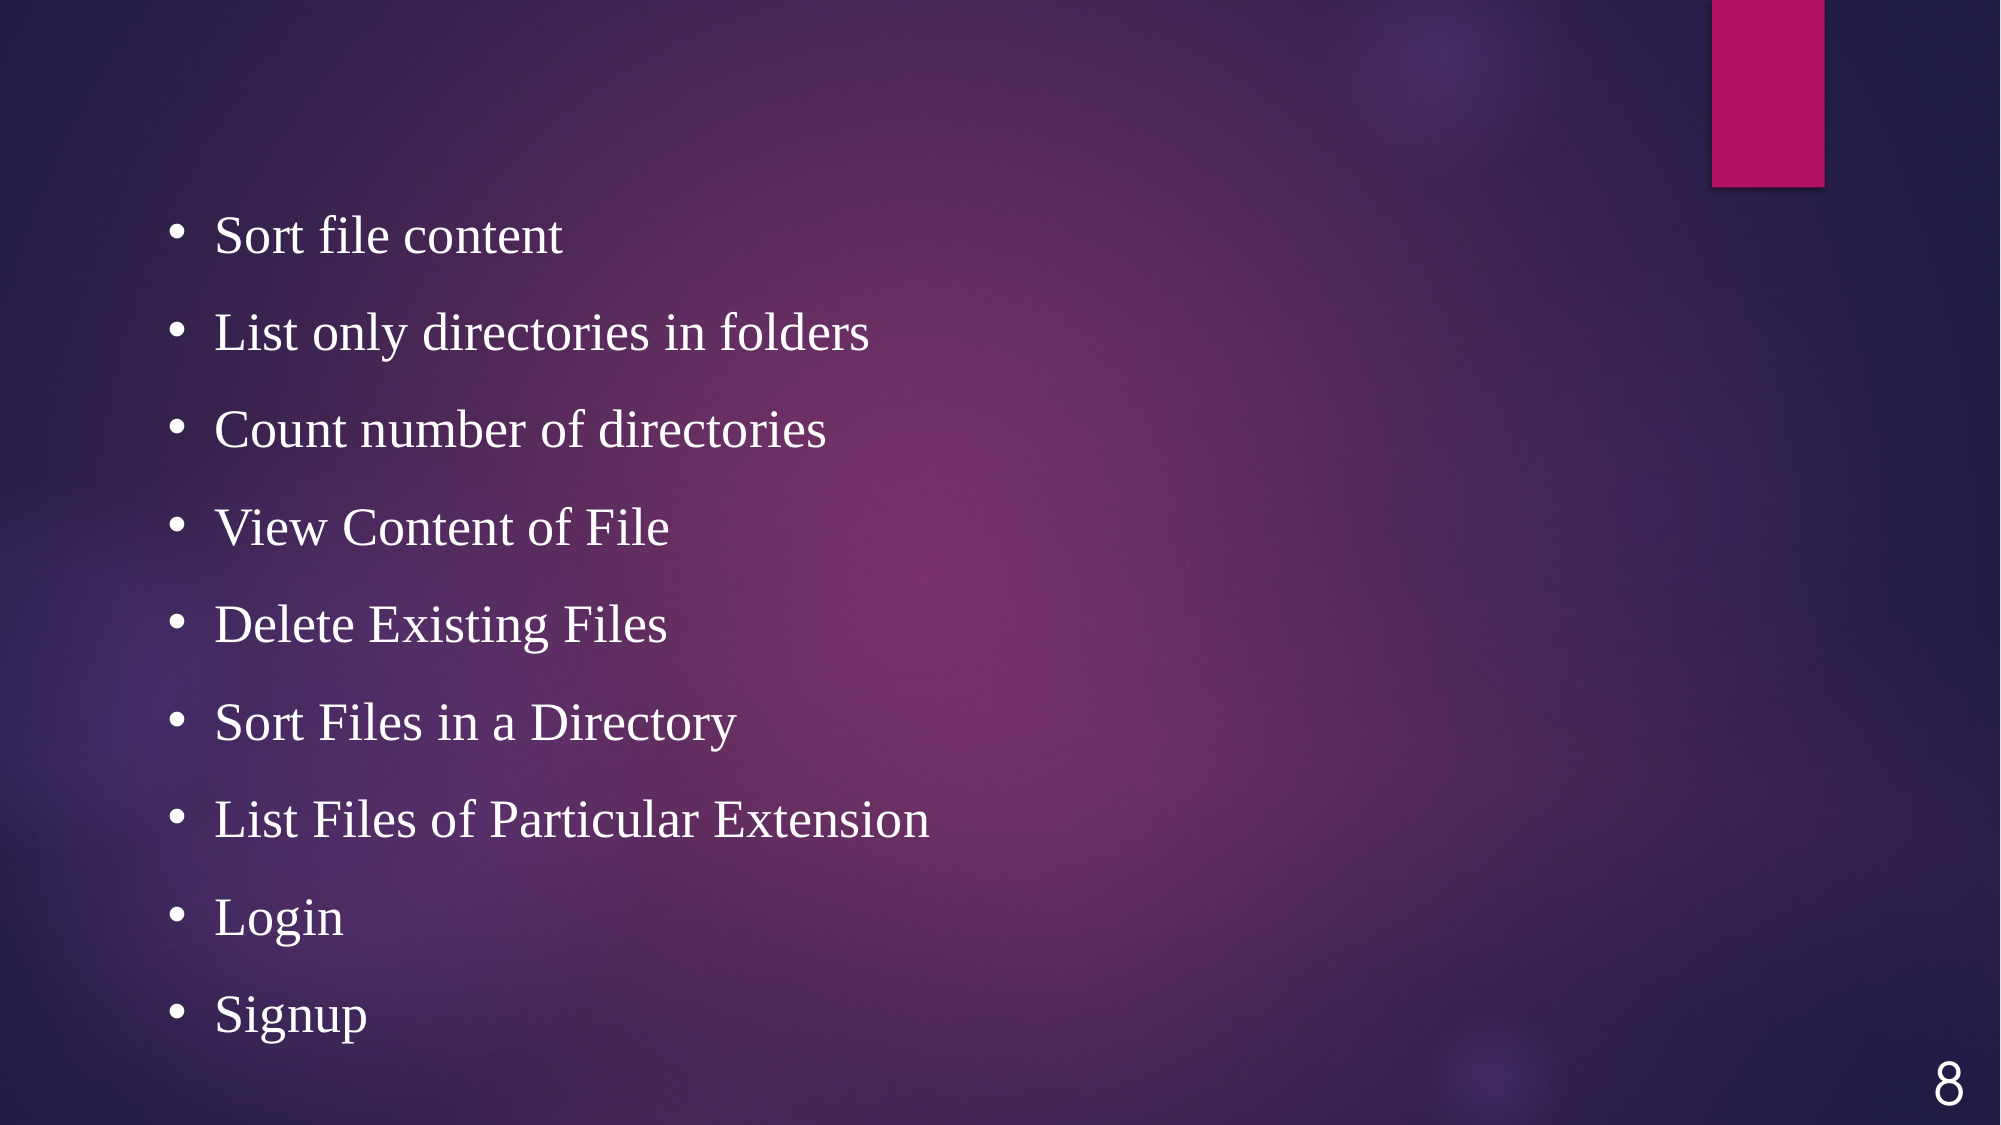

Sort file content
List only directories in folders
Count number of directories
View Content of File
Delete Existing Files
Sort Files in a Directory
List Files of Particular Extension
Login
Signup

8